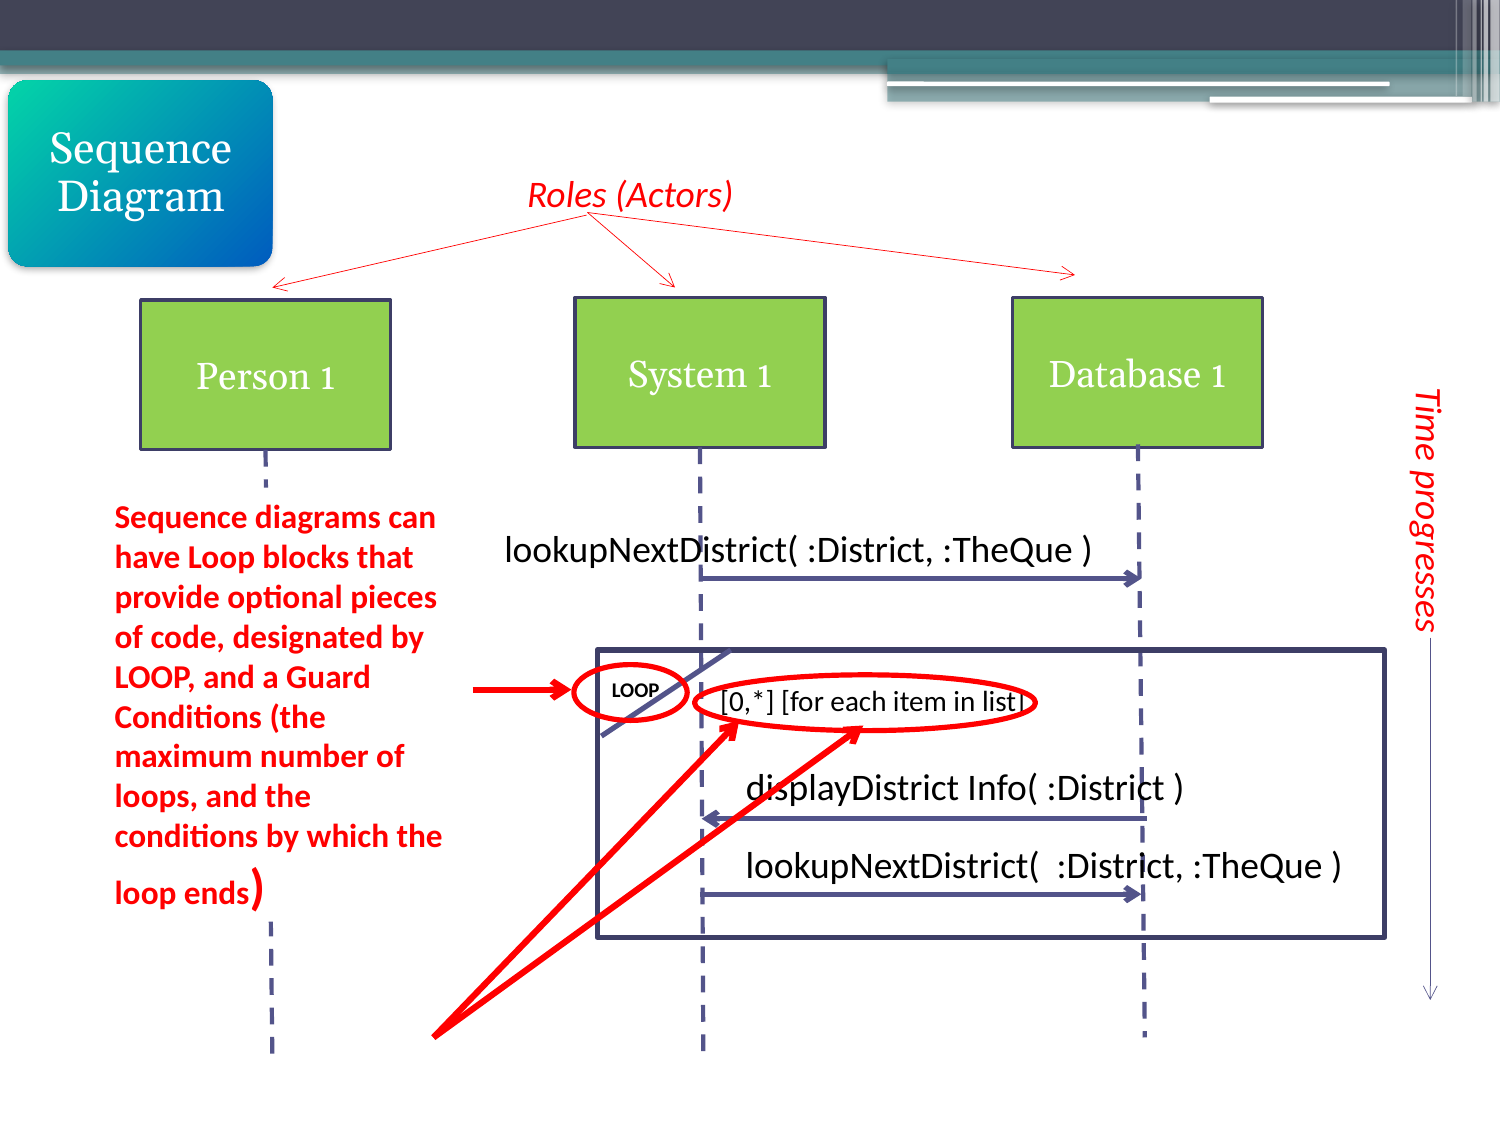

Sequence Diagram
Roles (Actors)
System 1
Database 1
Person 1
Sequence diagrams can have Loop blocks that provide optional pieces of code, designated by LOOP, and a Guard Conditions (the maximum number of loops, and the conditions by which the loop ends)

lookupNextDistrict( :District, :TheQue )
Time progresses

LOOP
[0,*] [for each item in list]
displayDistrict Info( :District )
lookupNextDistrict(  :District, :TheQue )